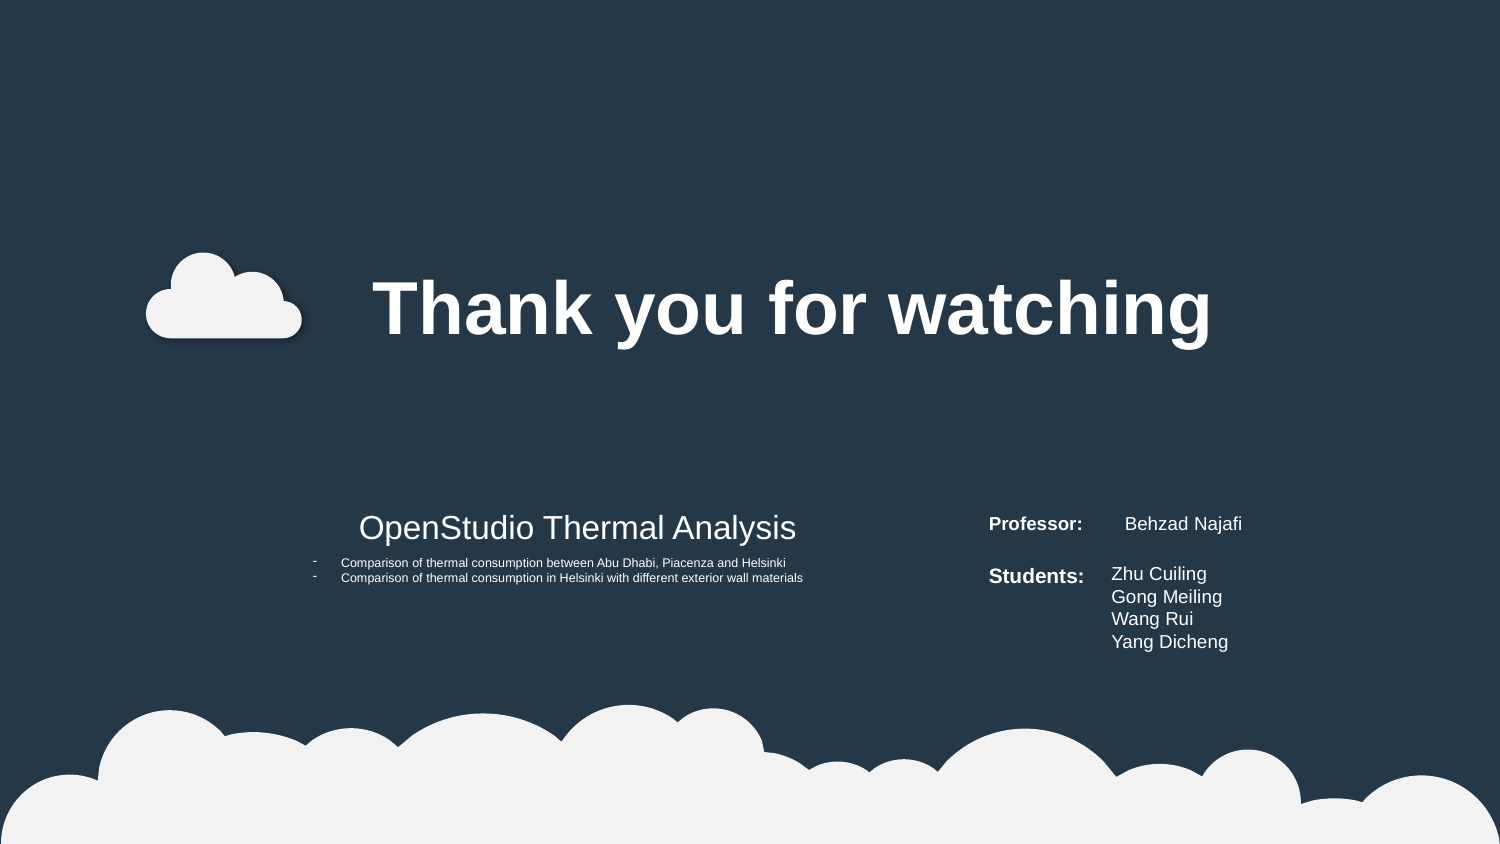

Thank you for watching
OpenStudio Thermal Analysis
Professor:        Behzad Najafi
Students:
Zhu Cuiling
Gong Meiling
Wang Rui
Yang Dicheng
Comparison of thermal consumption between Abu Dhabi, Piacenza and Helsinki
Comparison of thermal consumption in Helsinki with different exterior wall materials